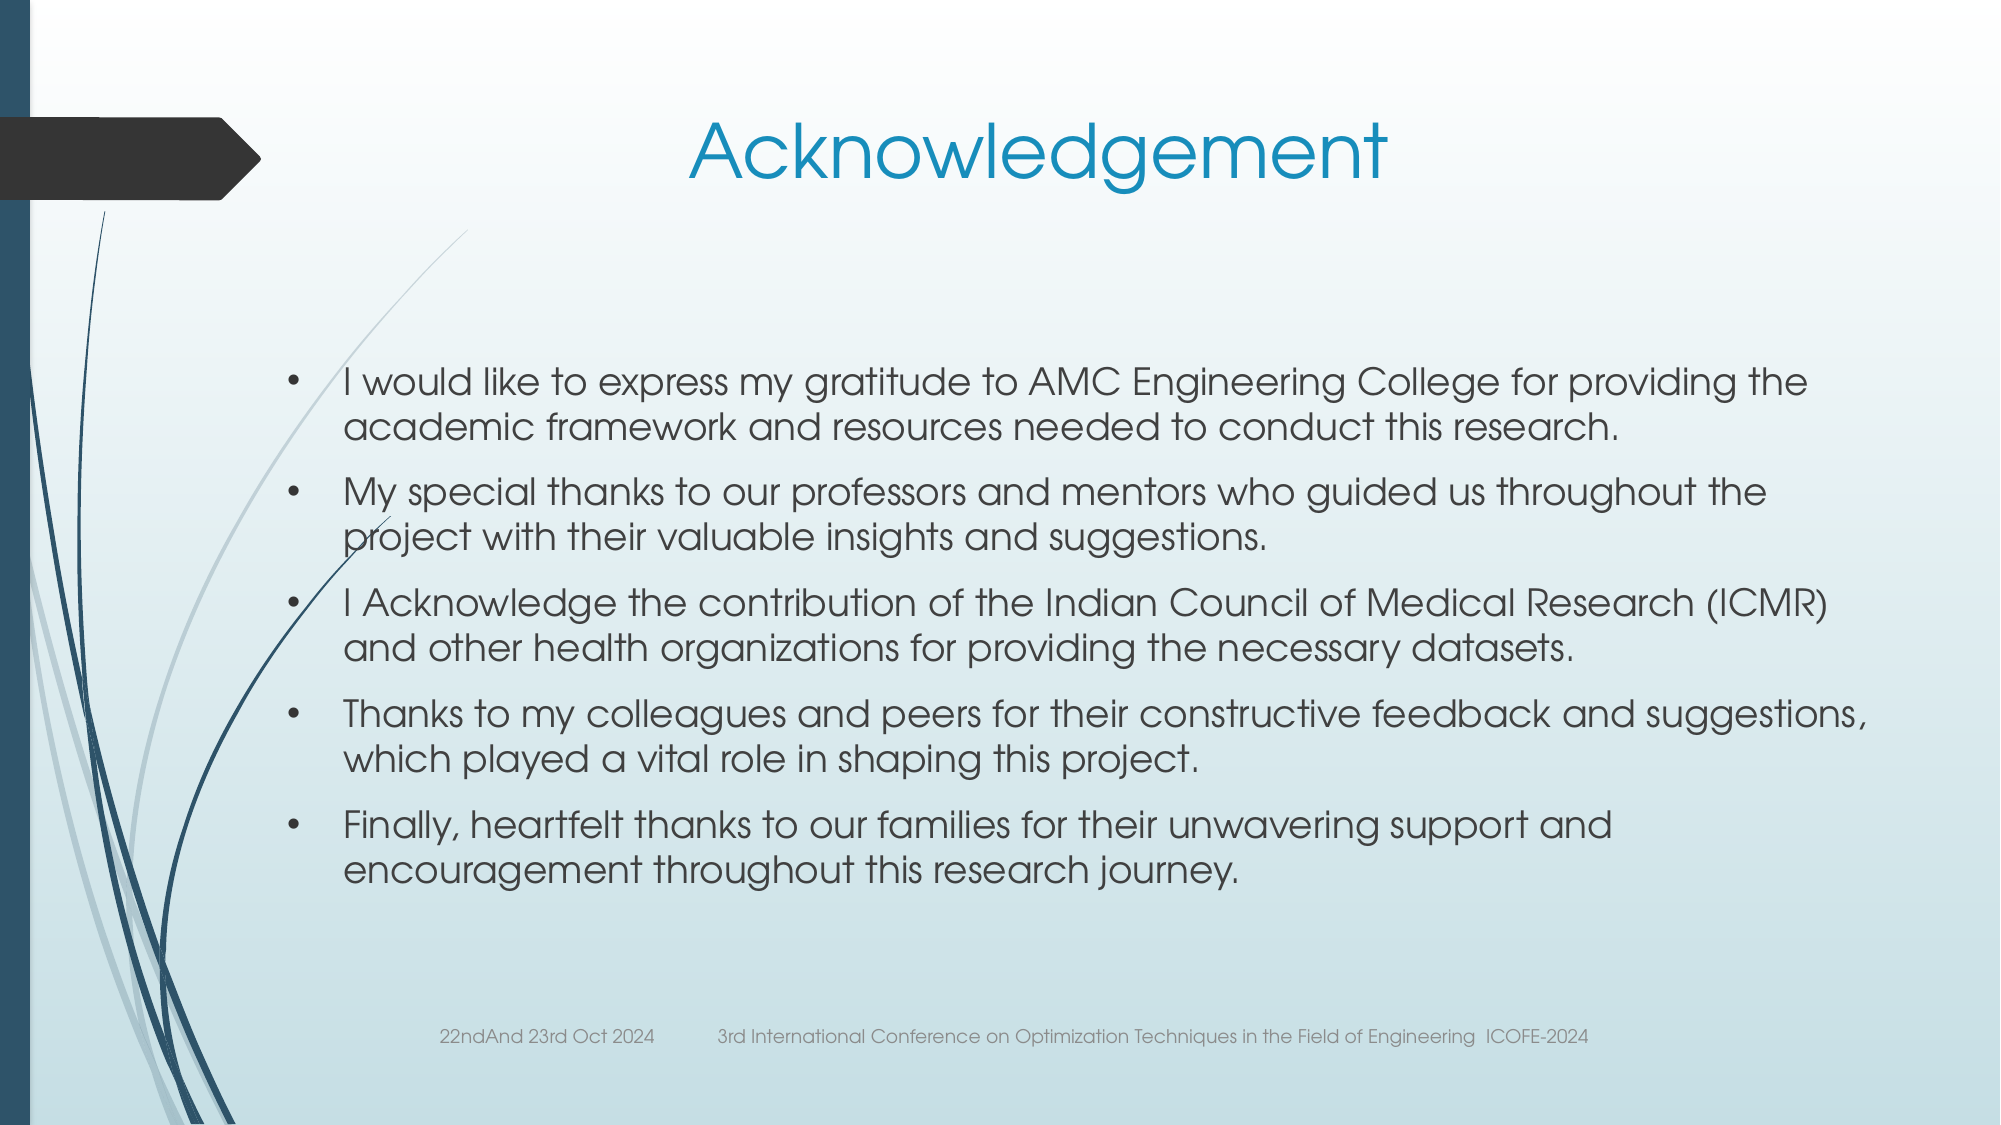

# Acknowledgement
19
I would like to express my gratitude to AMC Engineering College for providing the academic framework and resources needed to conduct this research.
My special thanks to our professors and mentors who guided us throughout the project with their valuable insights and suggestions.
I Acknowledge the contribution of the Indian Council of Medical Research (ICMR) and other health organizations for providing the necessary datasets.
Thanks to my colleagues and peers for their constructive feedback and suggestions, which played a vital role in shaping this project.
Finally, heartfelt thanks to our families for their unwavering support and encouragement throughout this research journey.
22ndAnd 23rd Oct 2024            3rd International Conference on Optimization Techniques in the Field of Engineering  ICOFE-2024